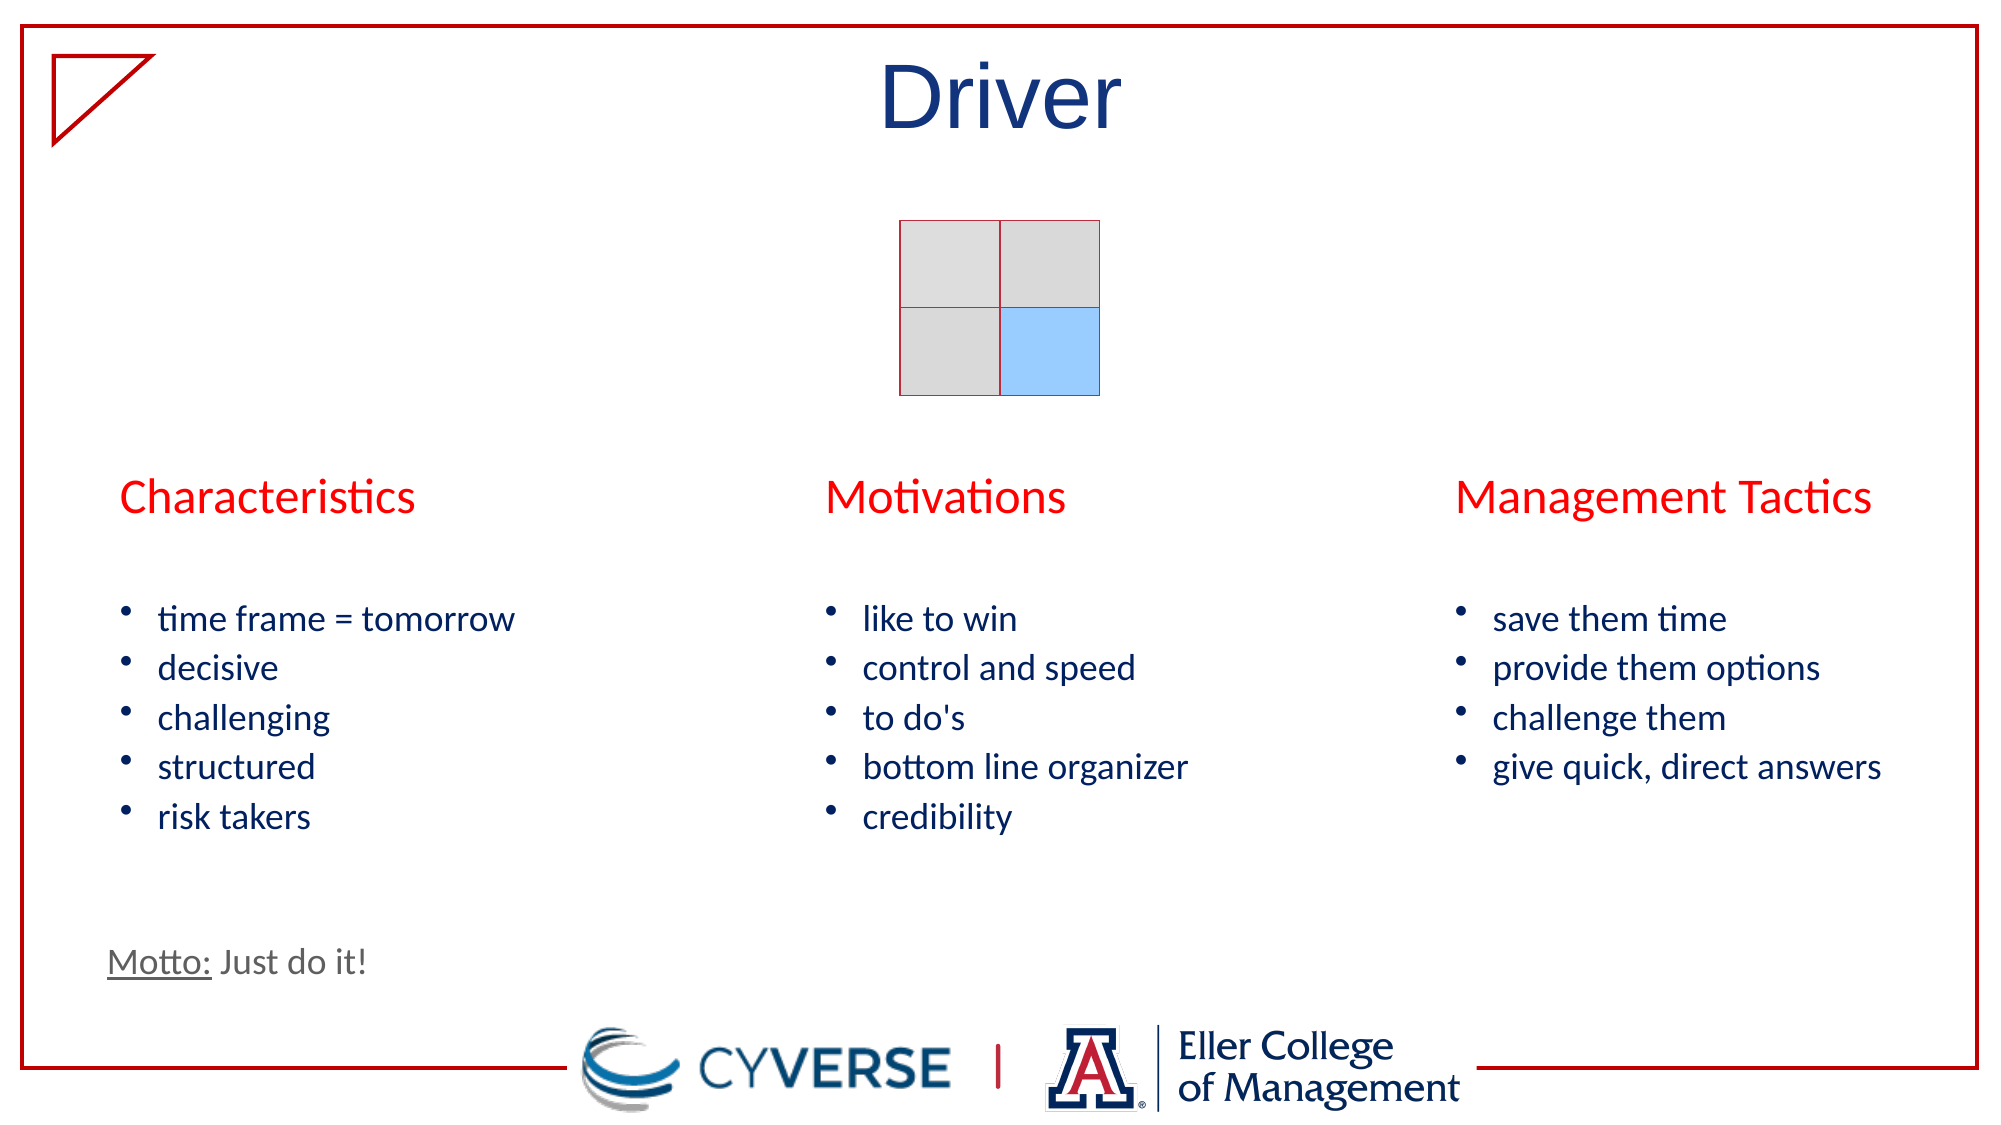

# Driver

Characteristics

time frame = tomorrow
decisive
challenging
structured
risk takers

Motivations

like to win
control and speed
to do's
bottom line organizer
credibility
Management Tactics

save them time
provide them options
challenge them
give quick, direct answers

Motto: Just do it!